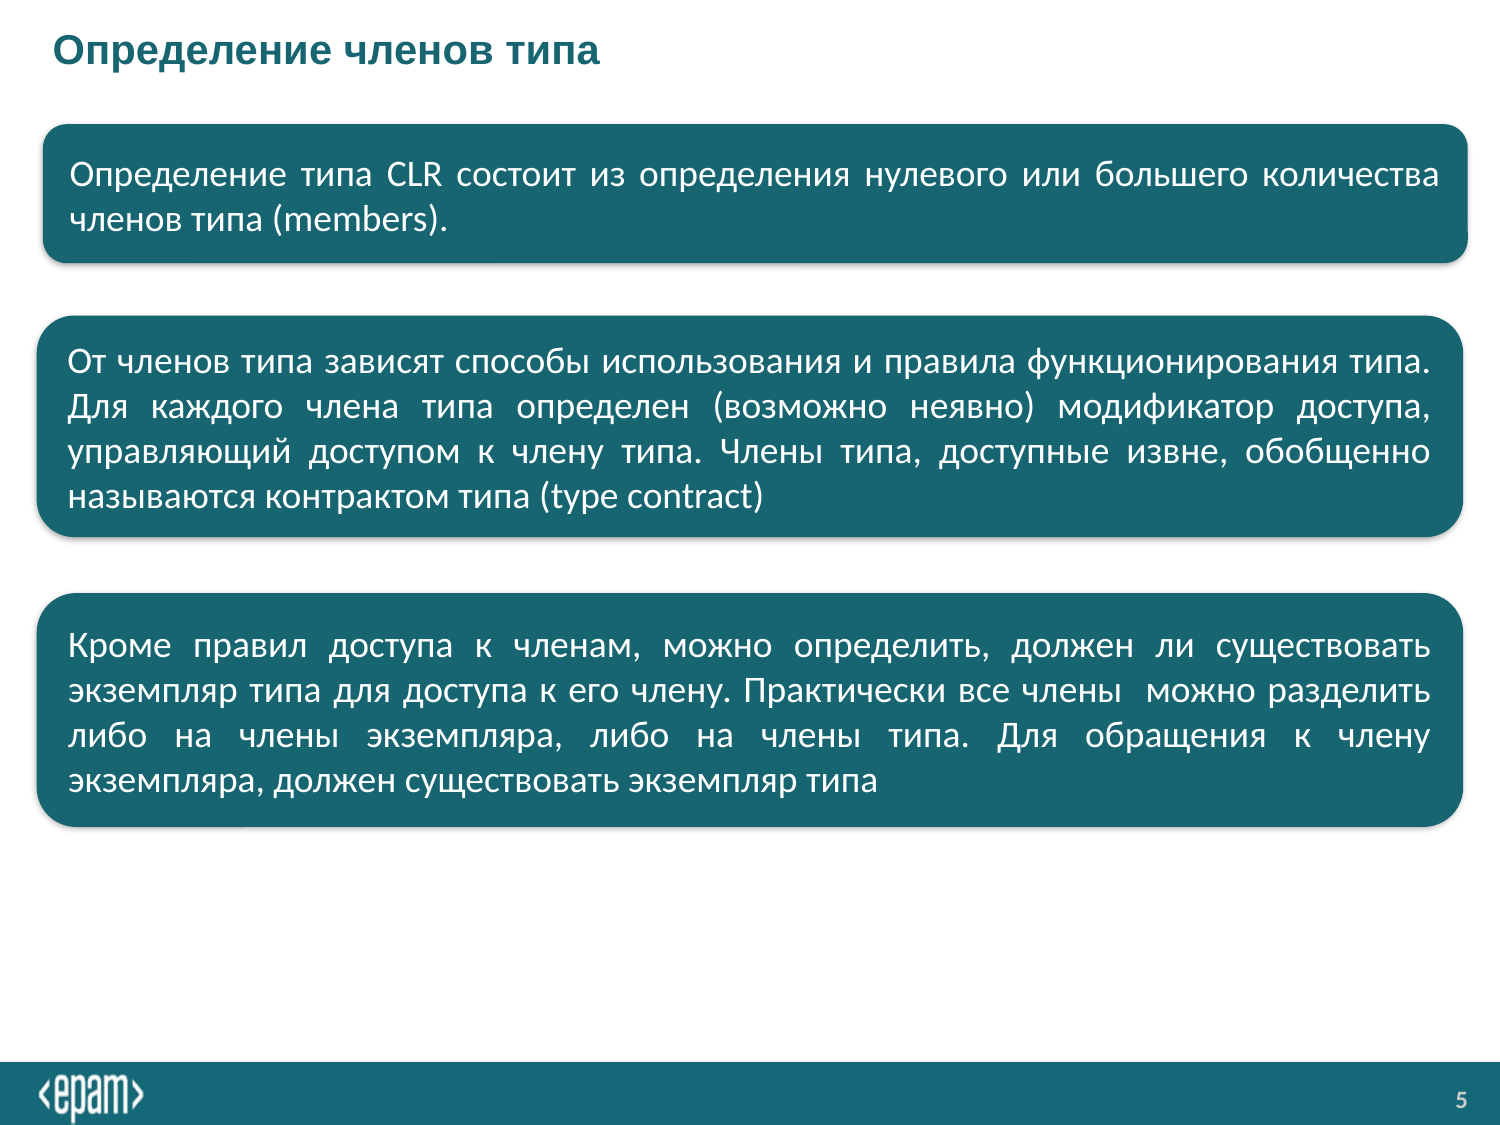

# Определение членов типа
Определение типа CLR состоит из определения нулевого или большего количества членов типа (members).
От членов типа зависят способы использования и правила функционирования типа. Для каждого члена типа определен (возможно неявно) модификатор доступа, управляющий доступом к члену типа. Члены типа, доступные извне, обобщенно называются контрактом типа (type contract)
Кроме правил доступа к членам, можно определить, должен ли существовать экземпляр типа для доступа к его члену. Практически все члены  можно разделить либо на члены экземпляра, либо на члены типа. Для обращения к члену экземпляра, должен существовать экземпляр типа